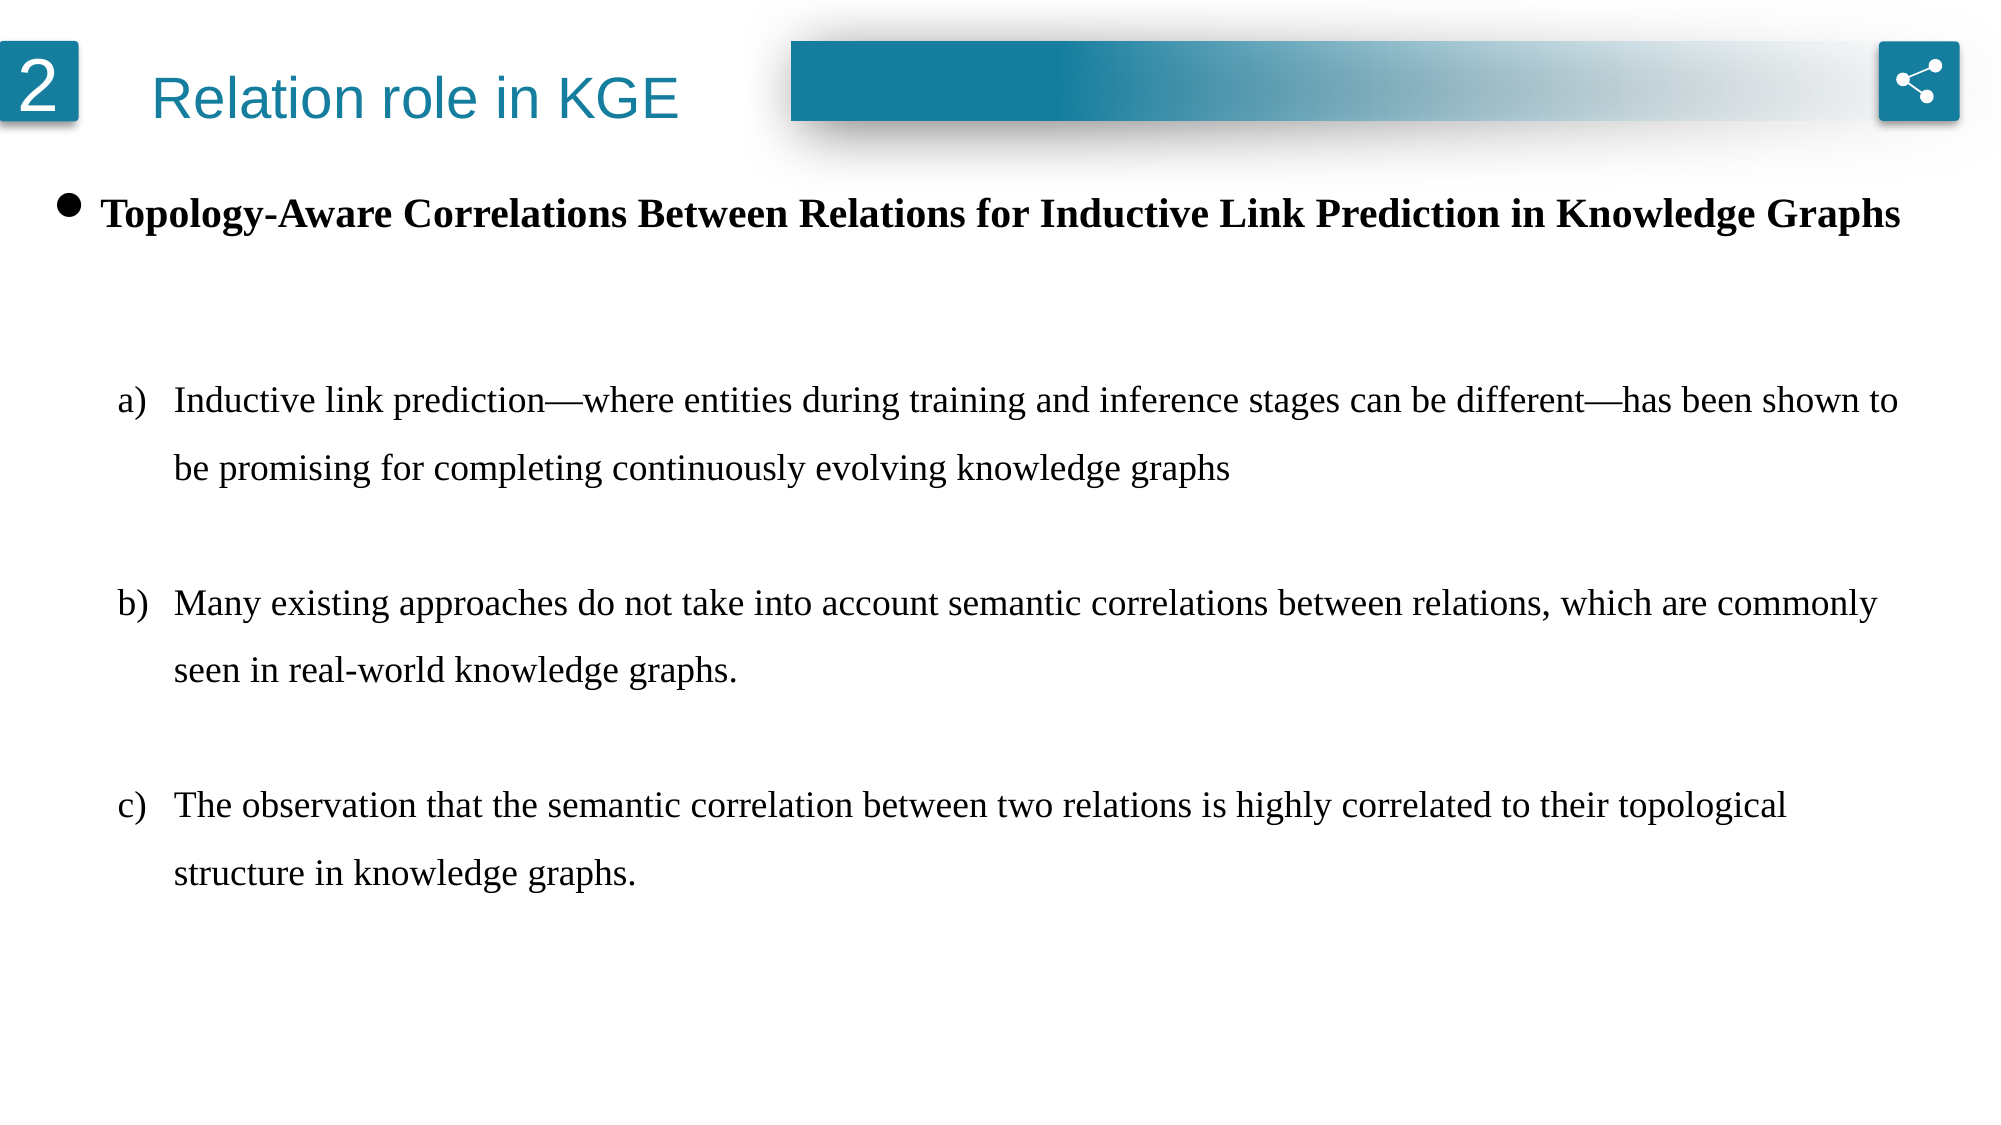

Relation role in KGE
2

Topology-Aware Correlations Between Relations for Inductive Link Prediction in Knowledge Graphs
Inductive link prediction—where entities during training and inference stages can be different—has been shown to be promising for completing continuously evolving knowledge graphs

Many existing approaches do not take into account semantic correlations between relations, which are commonly seen in real-world knowledge graphs.

The observation that the semantic correlation between two relations is highly correlated to their topological structure in knowledge graphs.